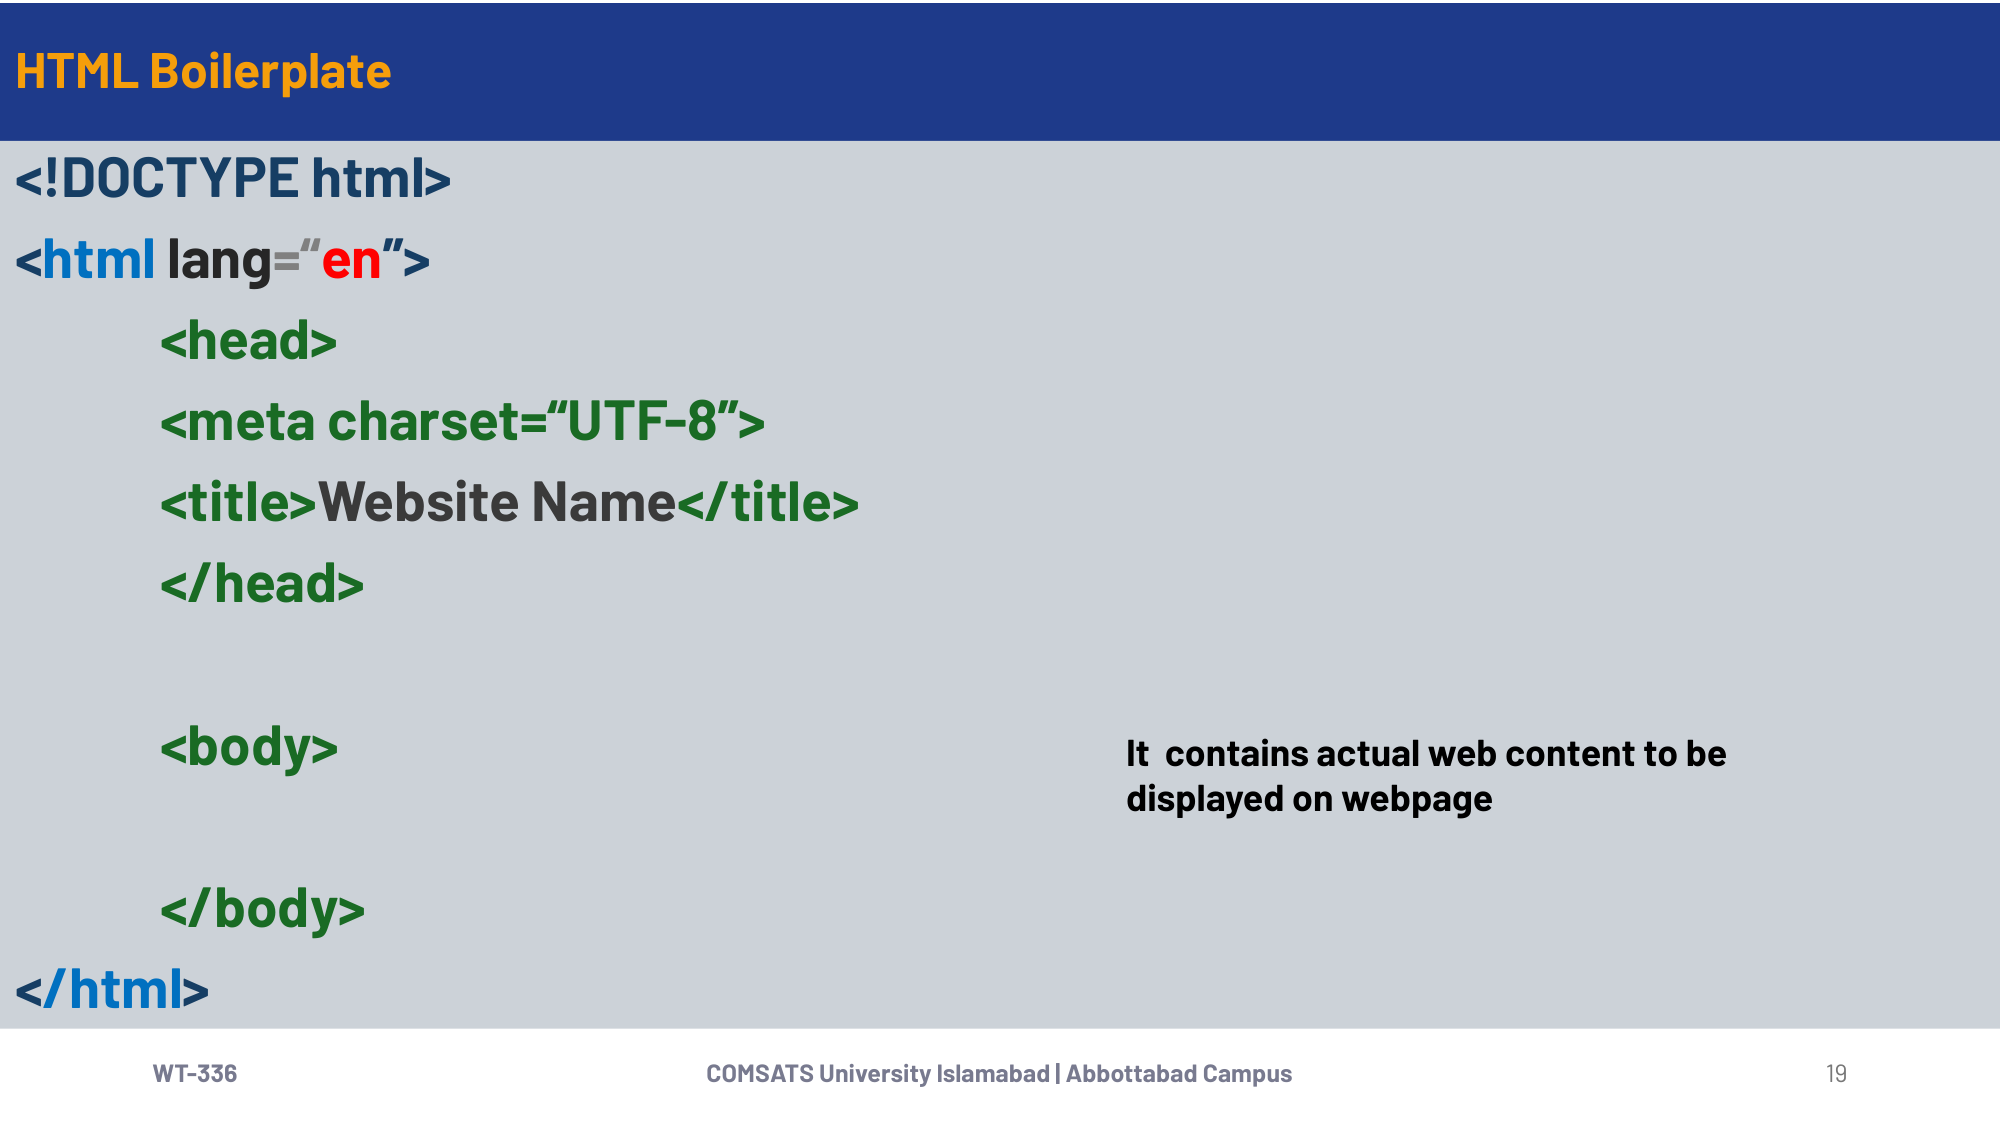

# HTML Boilerplate
<!DOCTYPE html>
<html lang=“en”>
	<head>
		<meta charset=“UTF-8”>
		<title>Website Name</title>
	</head>

	<body>

	</body>
</html>
It  contains actual web content to be displayed on webpage
WT-336
COMSATS University Islamabad | Abbottabad Campus
19